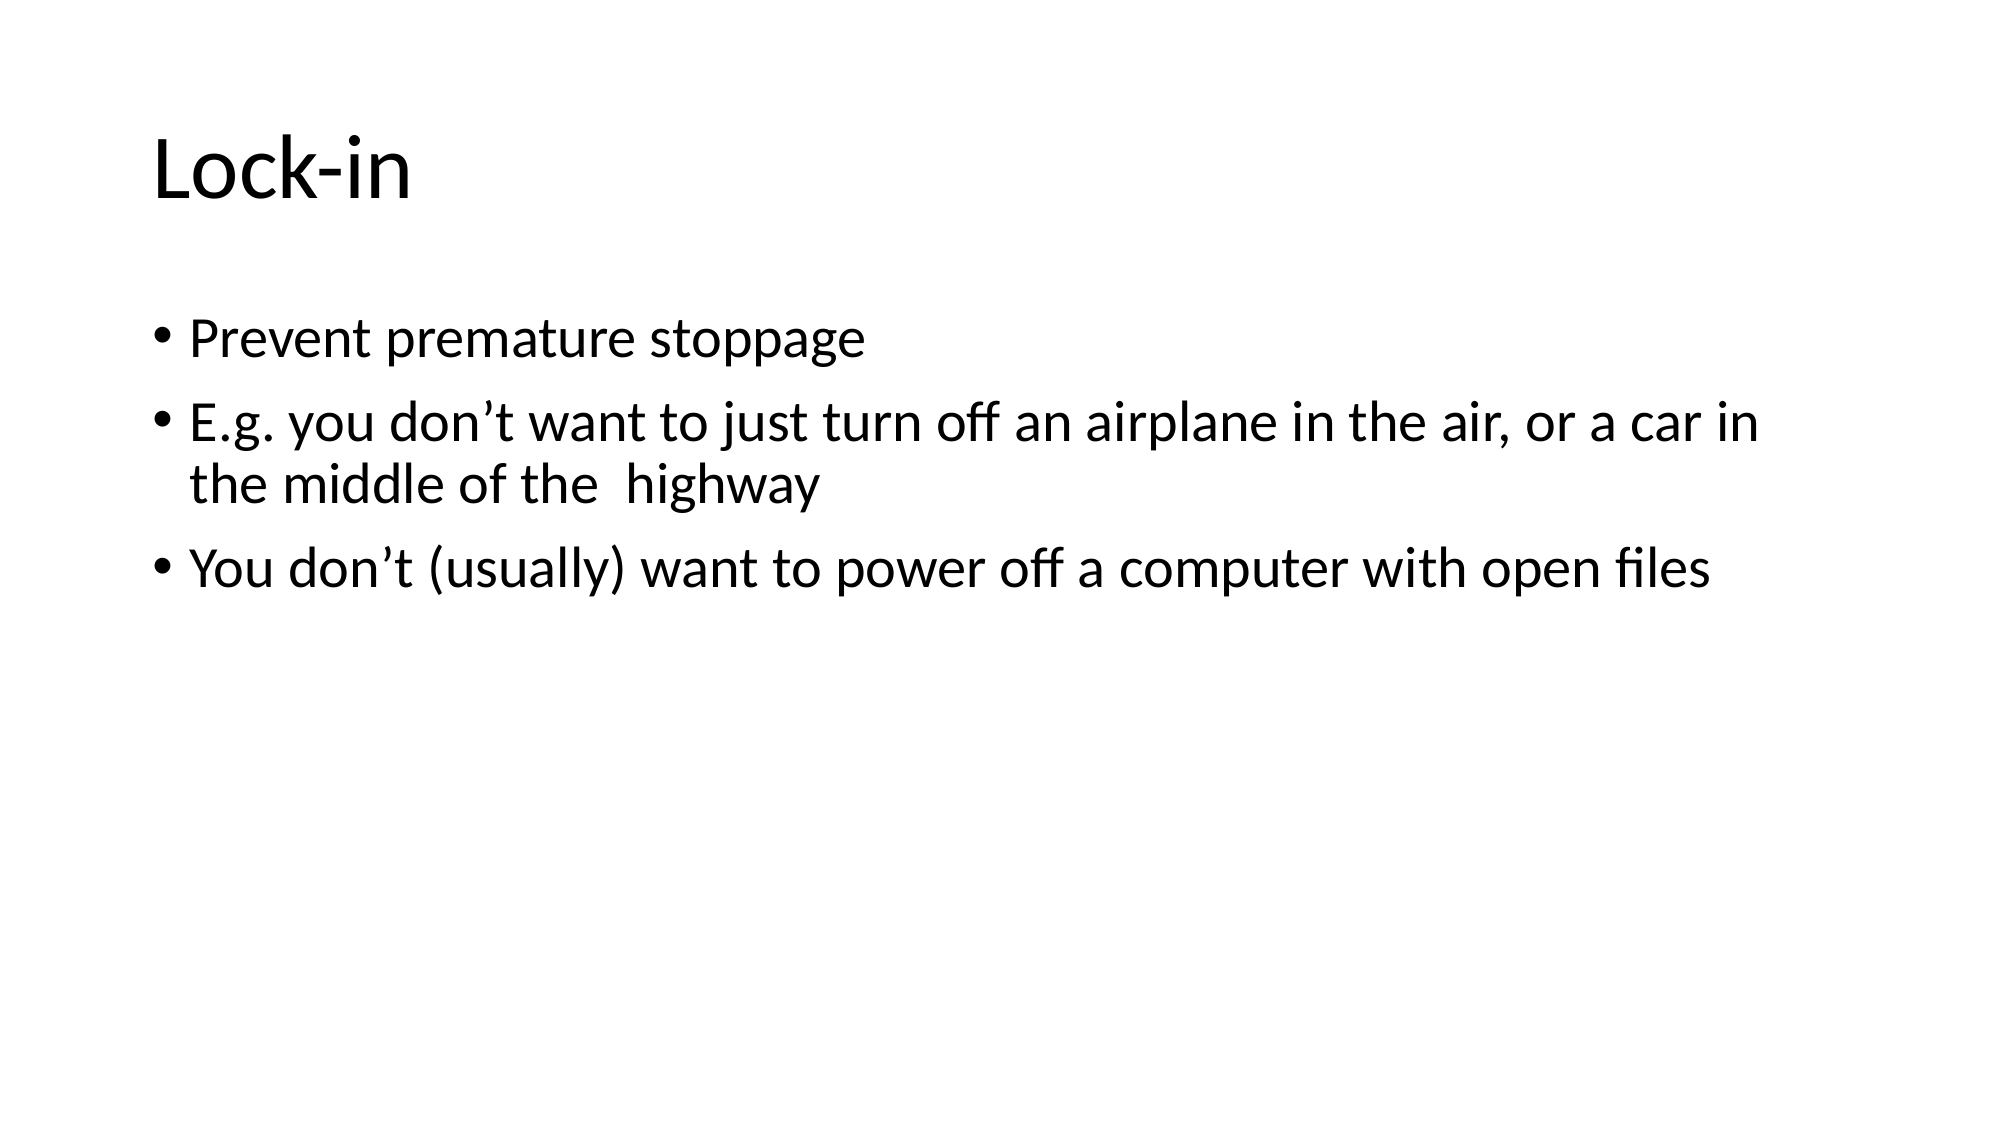

# Lock-in
Prevent premature stoppage
E.g. you don’t want to just turn off an airplane in the air, or a car in the middle of the  highway
You don’t (usually) want to power off a computer with open files